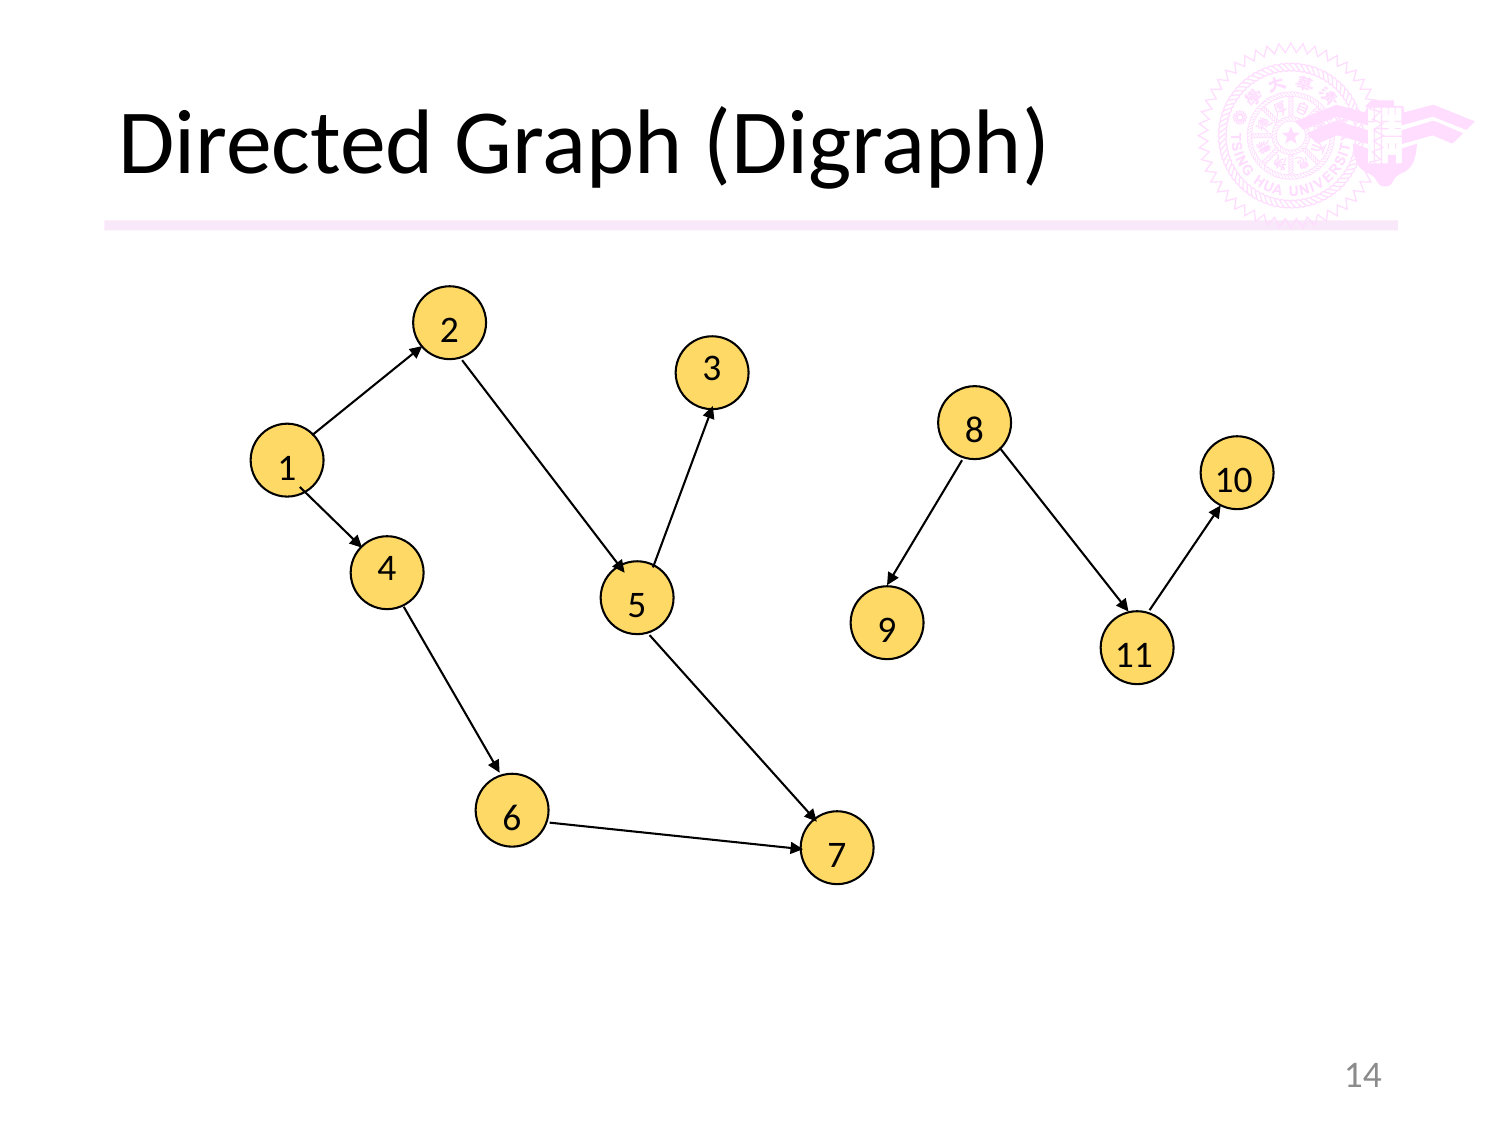

# Directed Graph (Digraph)

2
3

8

1

10

4

5

9

11

6

7
14